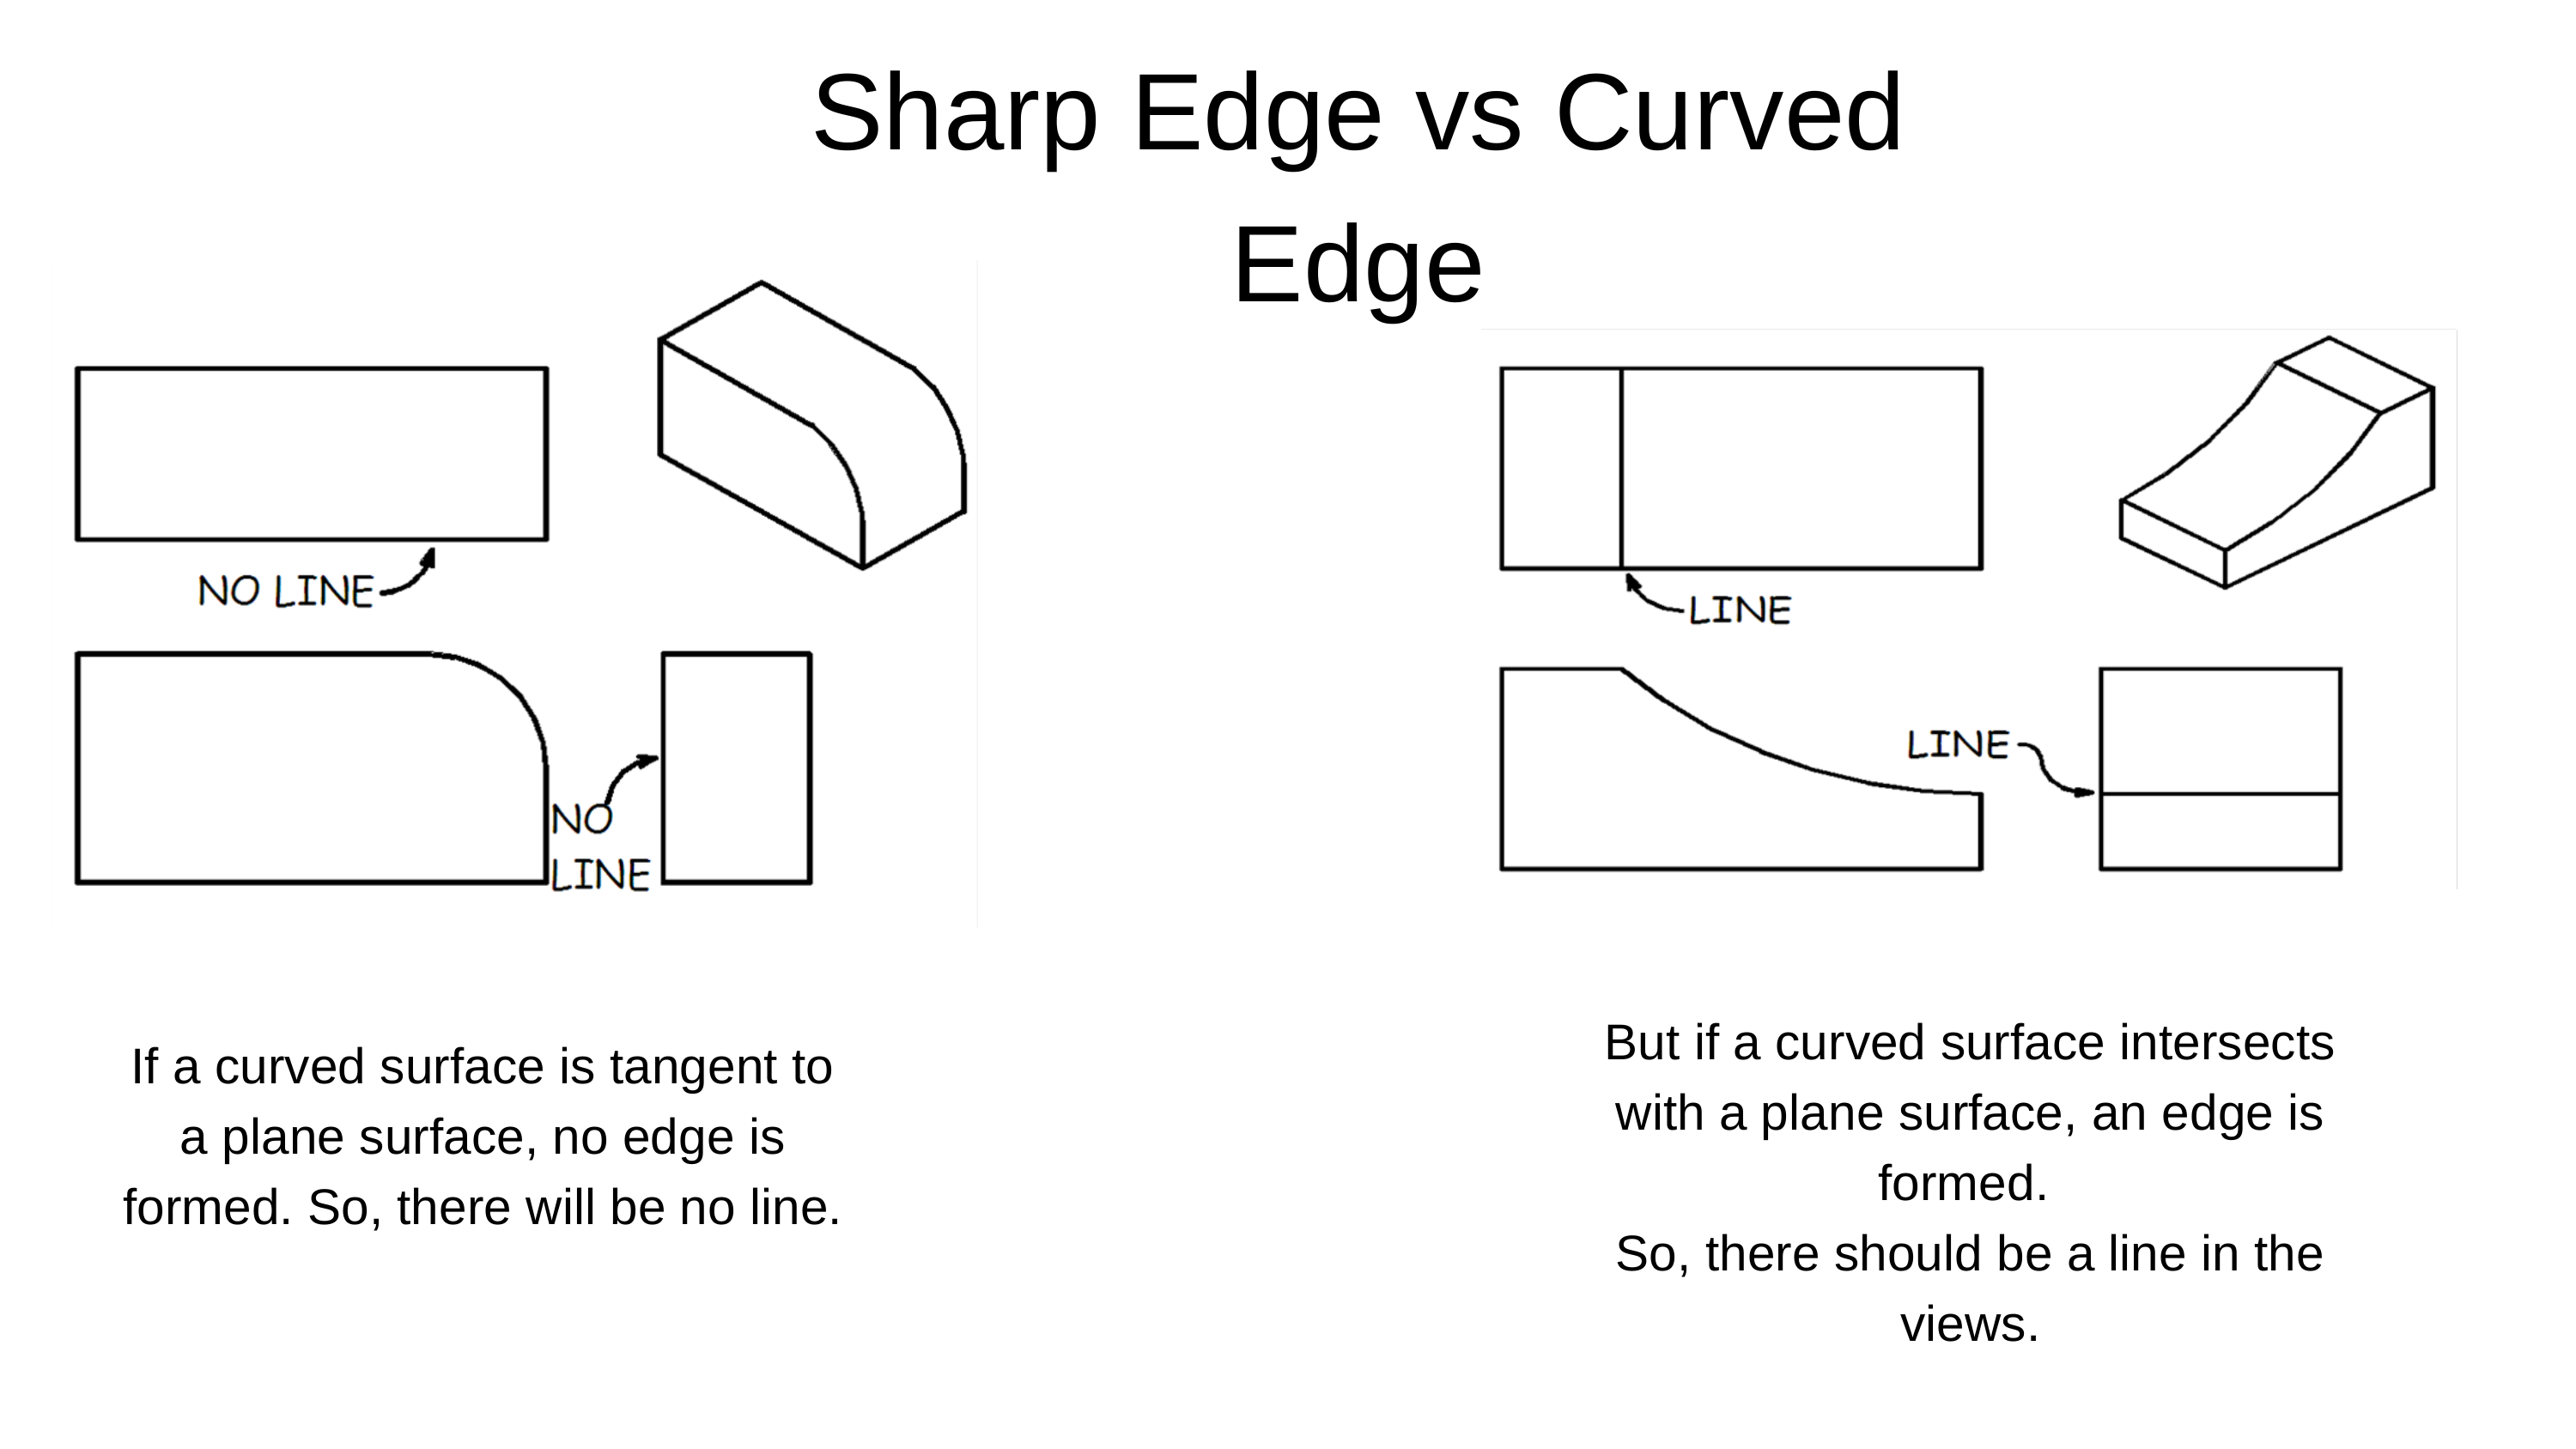

Sharp Edge vs Curved Edge

But if a curved surface intersects with a plane surface, an edge is formed.
So, there should be a line in the views.

If a curved surface is tangent to a plane surface, no edge is formed. So, there will be no line.